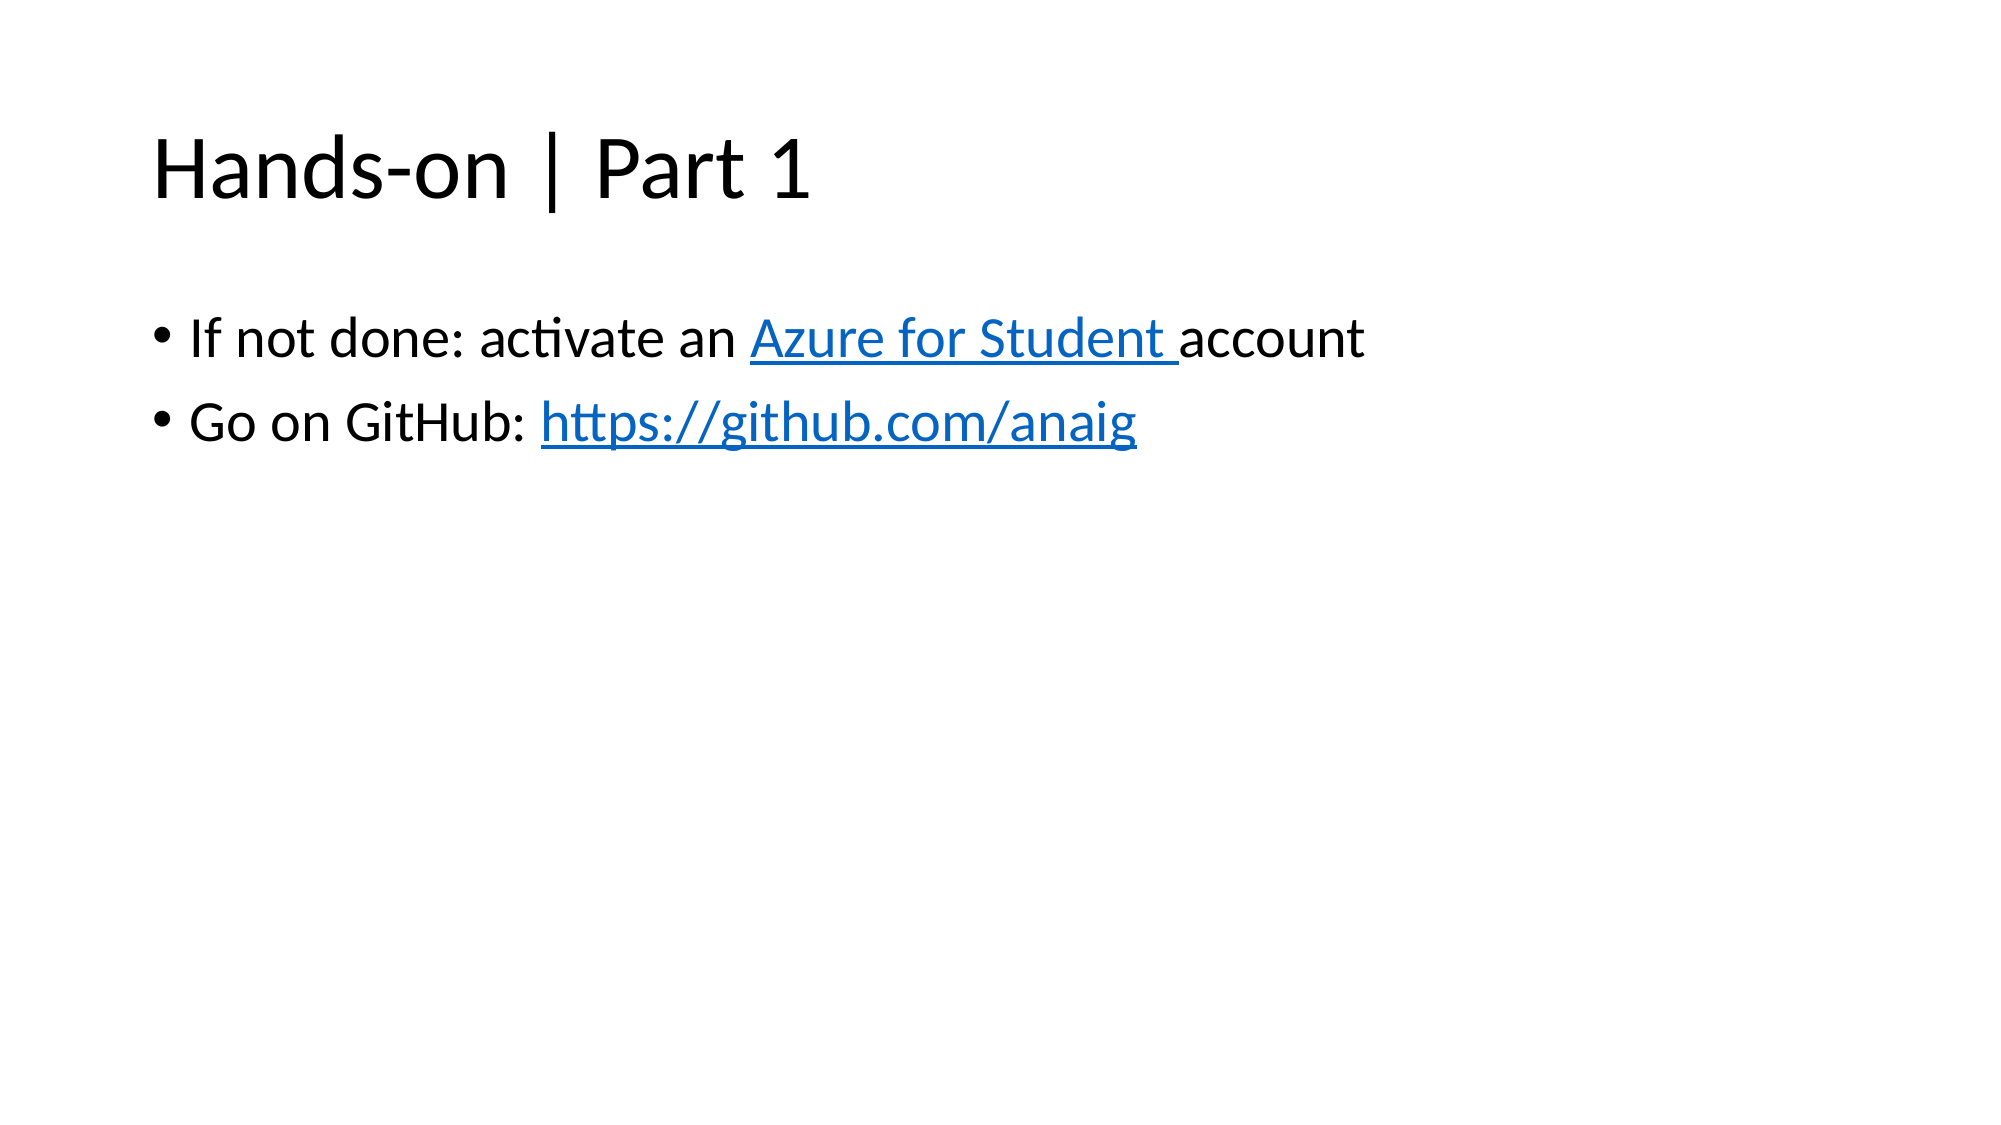

# Hands-on | Part 1
If not done: activate an Azure for Student account
Go on GitHub: https://github.com/anaig